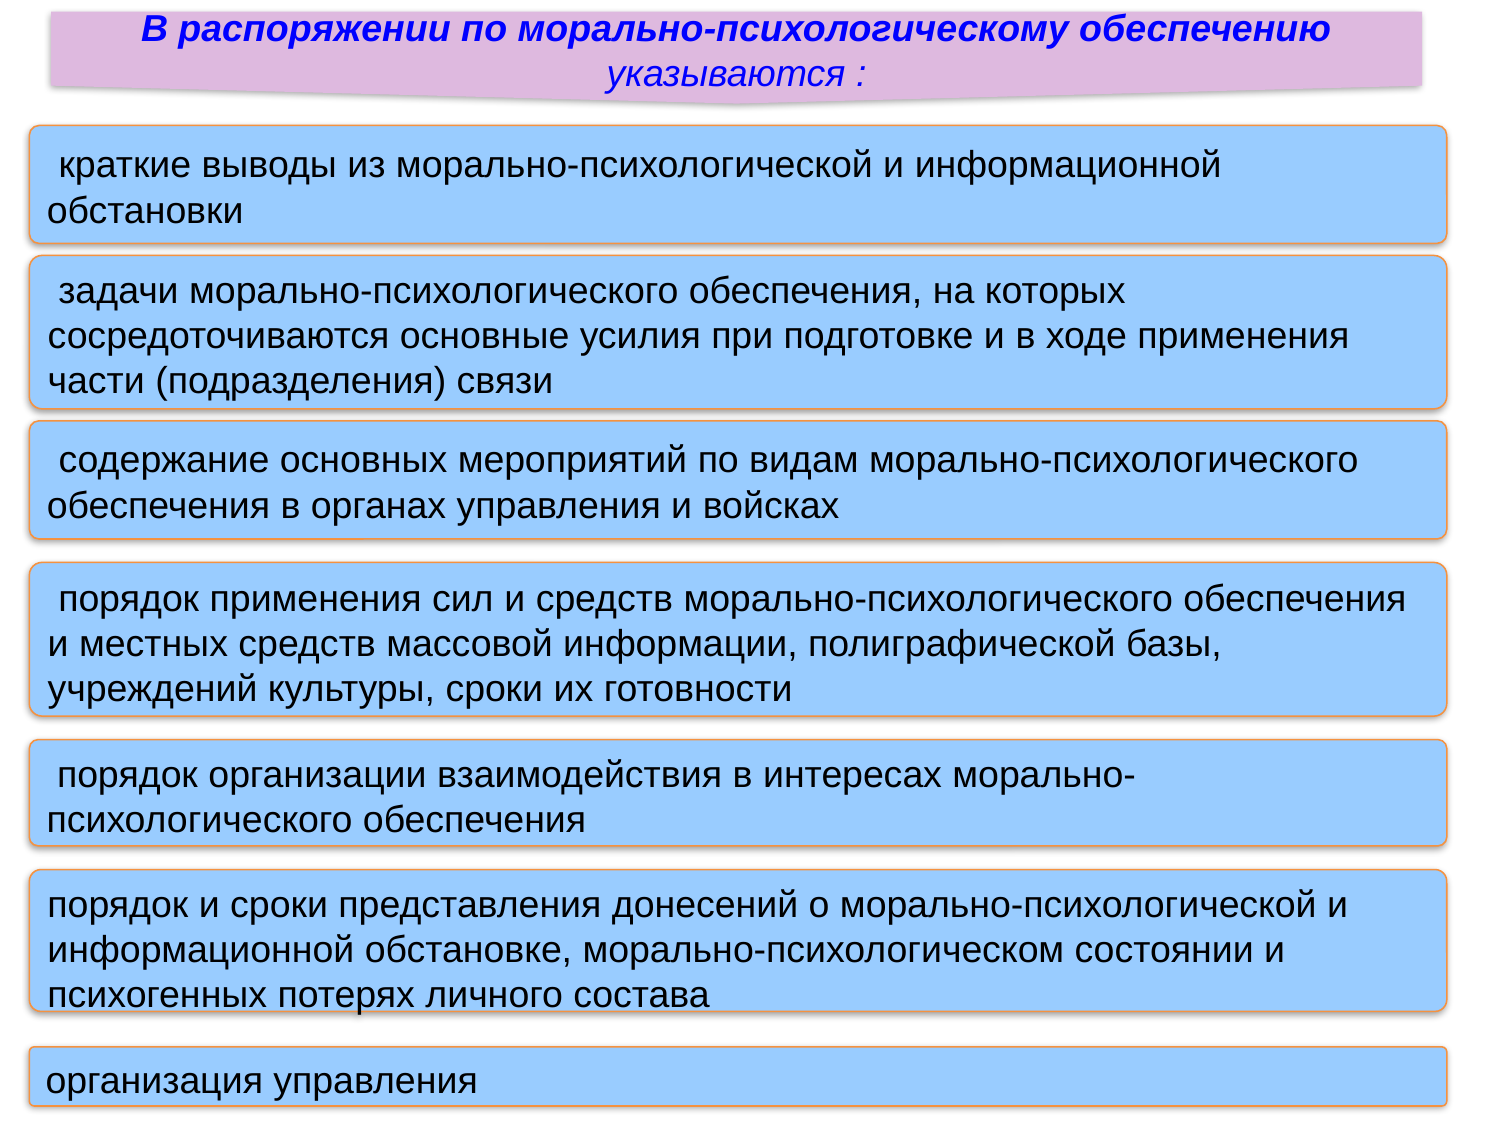

В распоряжении по морально-психологическому обеспечению указываются :
 краткие выводы из морально-психологической и информационной обстановки
 задачи морально-психологического обеспечения, на которых сосредоточиваются основные усилия при подготовке и в ходе применения части (подразделения) связи
 содержание основных мероприятий по видам морально-психологического обеспечения в органах управления и войсках
 порядок применения сил и средств морально-психологического обеспечения и местных средств массовой информации, полиграфической базы, учреждений культуры, сроки их готовности
 порядок организации взаимодействия в интересах морально-психологического обеспечения
порядок и сроки представления донесений о морально-психологической и информационной обстановке, морально-психологическом состоянии и психогенных потерях личного состава
организация управления